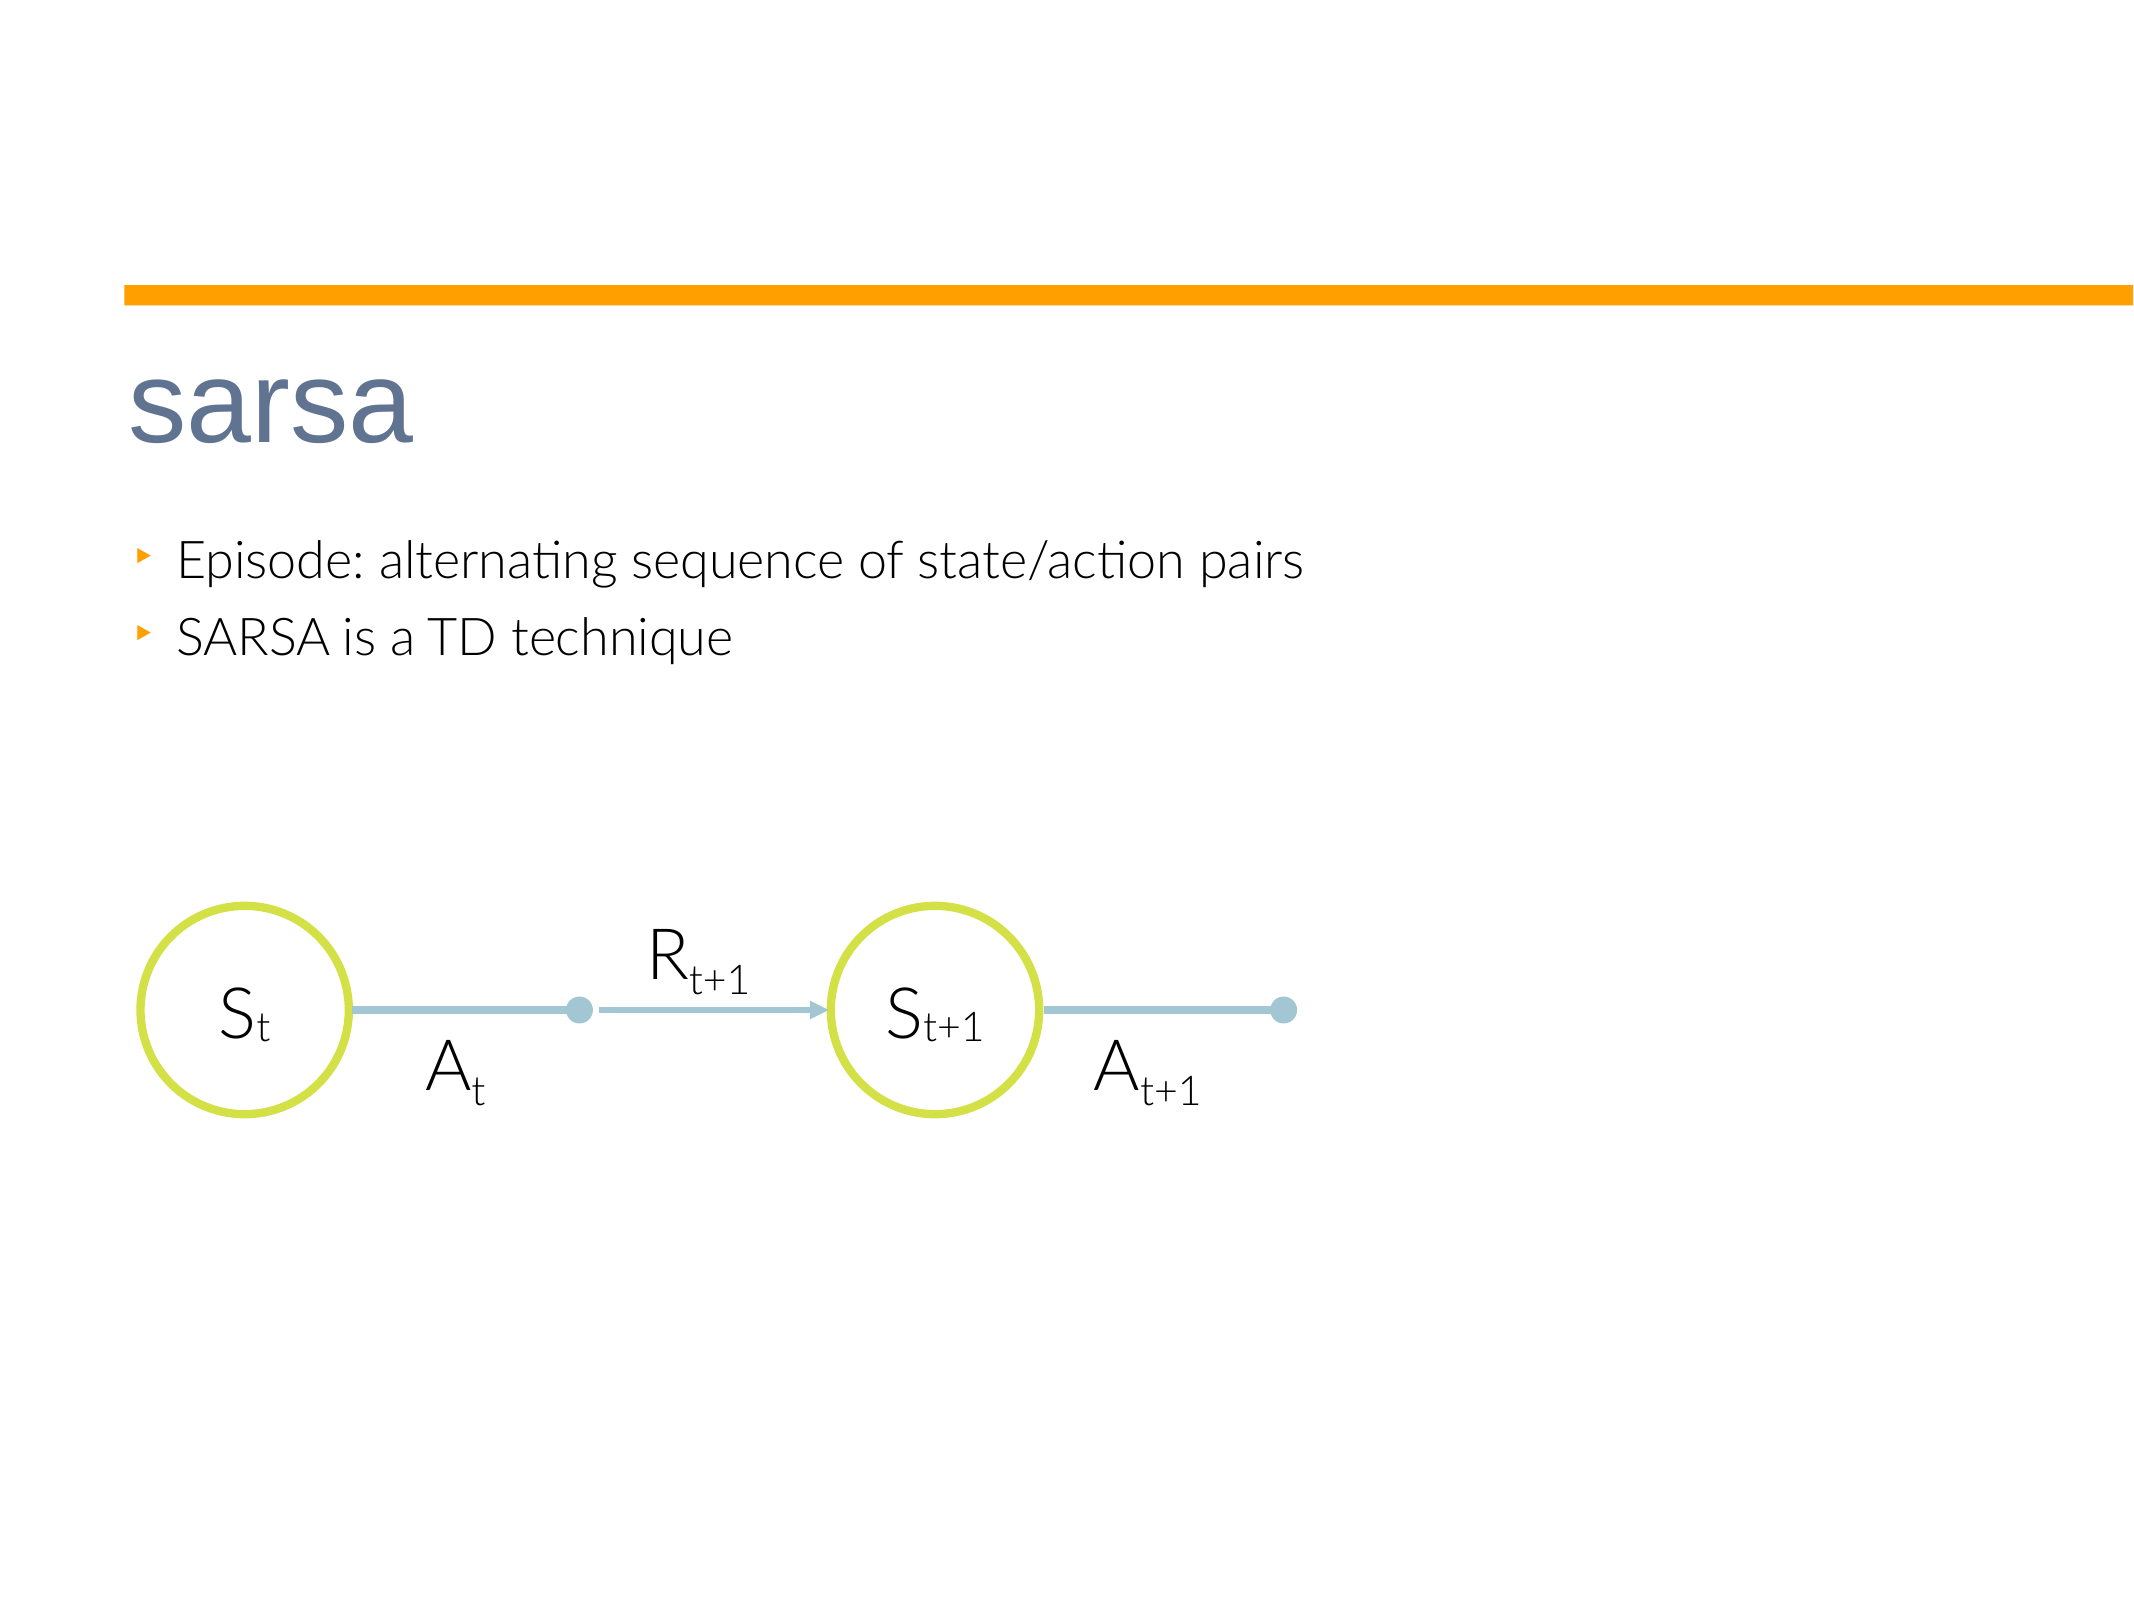

sarsa
Episode: alternating sequence of state/action pairs
SARSA is a TD technique
Rt+1

St

St+1

At
At+1